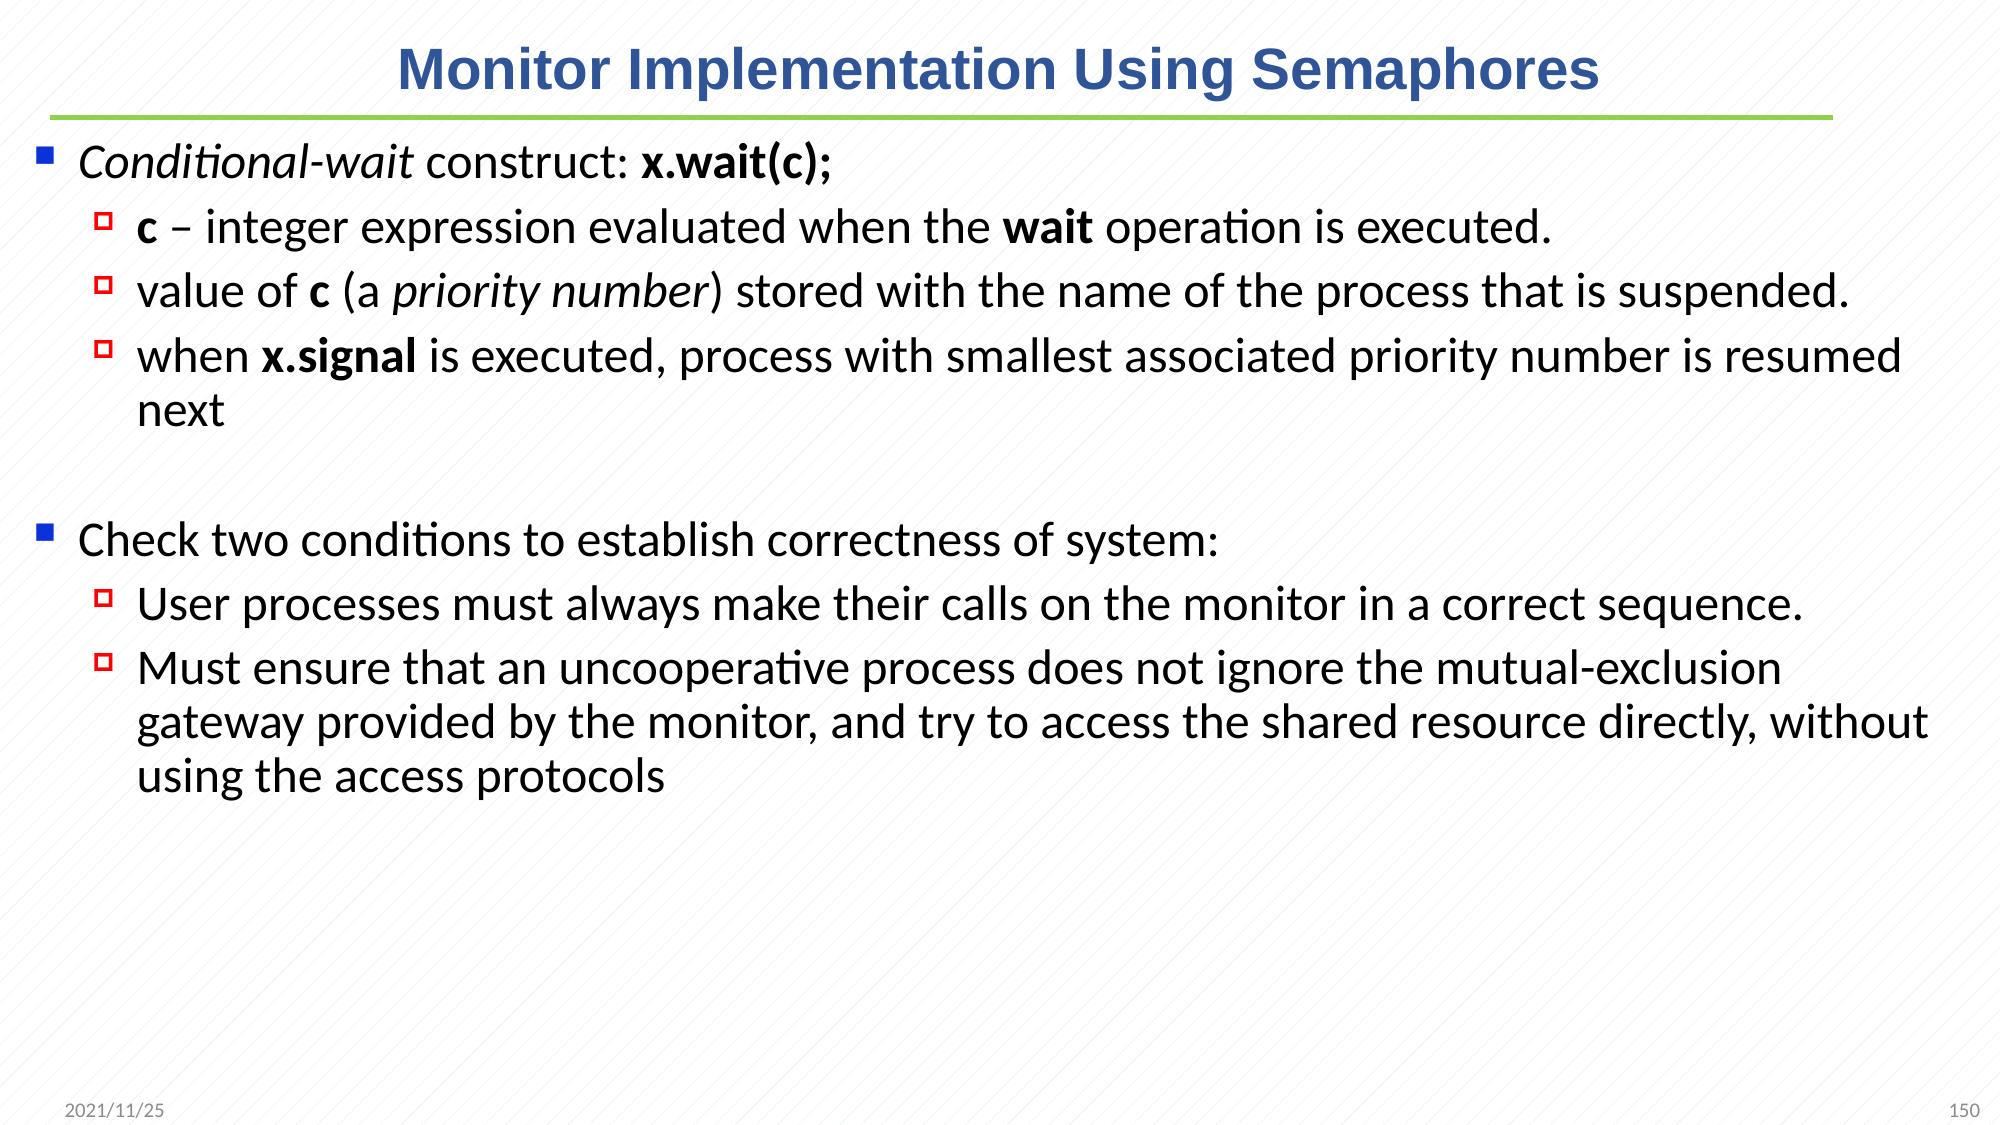

# Monitor Implementation Using Semaphores
Conditional-wait construct: x.wait(c);
c – integer expression evaluated when the wait operation is executed.
value of c (a priority number) stored with the name of the process that is suspended.
when x.signal is executed, process with smallest associated priority number is resumed next

Check two conditions to establish correctness of system:
User processes must always make their calls on the monitor in a correct sequence.
Must ensure that an uncooperative process does not ignore the mutual-exclusion gateway provided by the monitor, and try to access the shared resource directly, without using the access protocols

150
2021/11/25